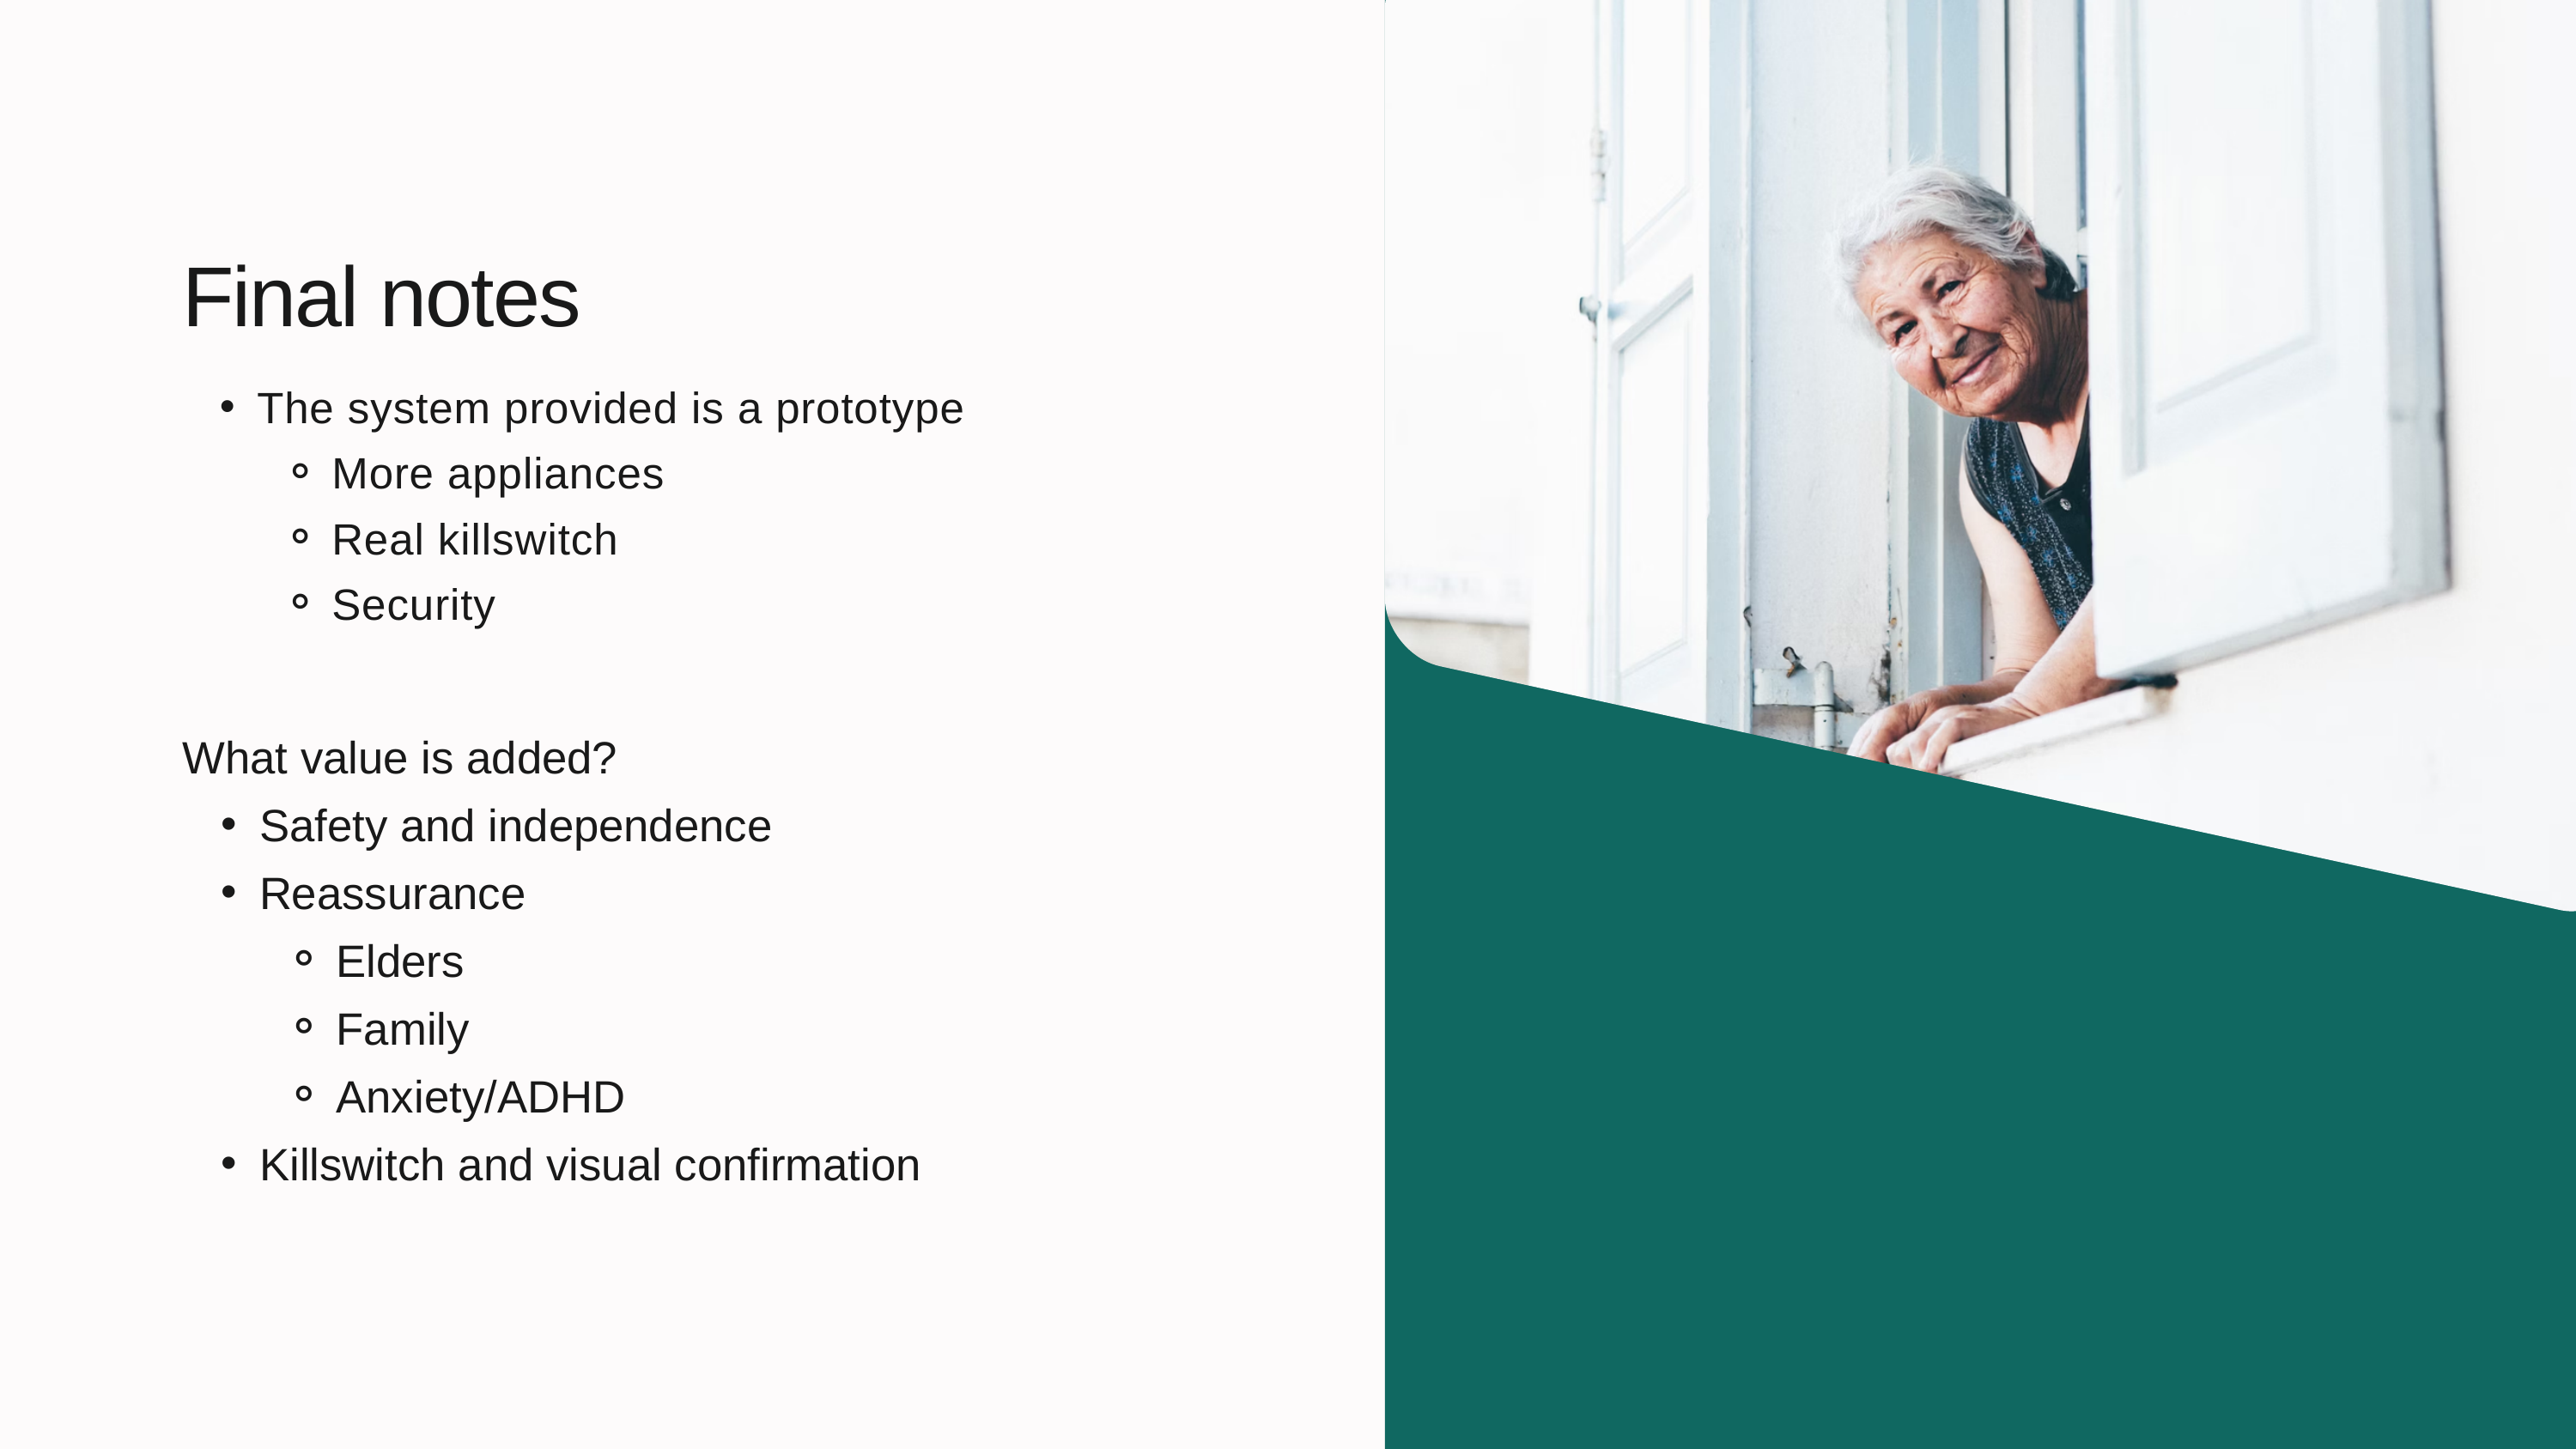

Final notes
The system provided is a prototype
More appliances
Real killswitch
Security
What value is added?
Safety and independence
Reassurance
Elders
Family
Anxiety/ADHD
Killswitch and visual confirmation